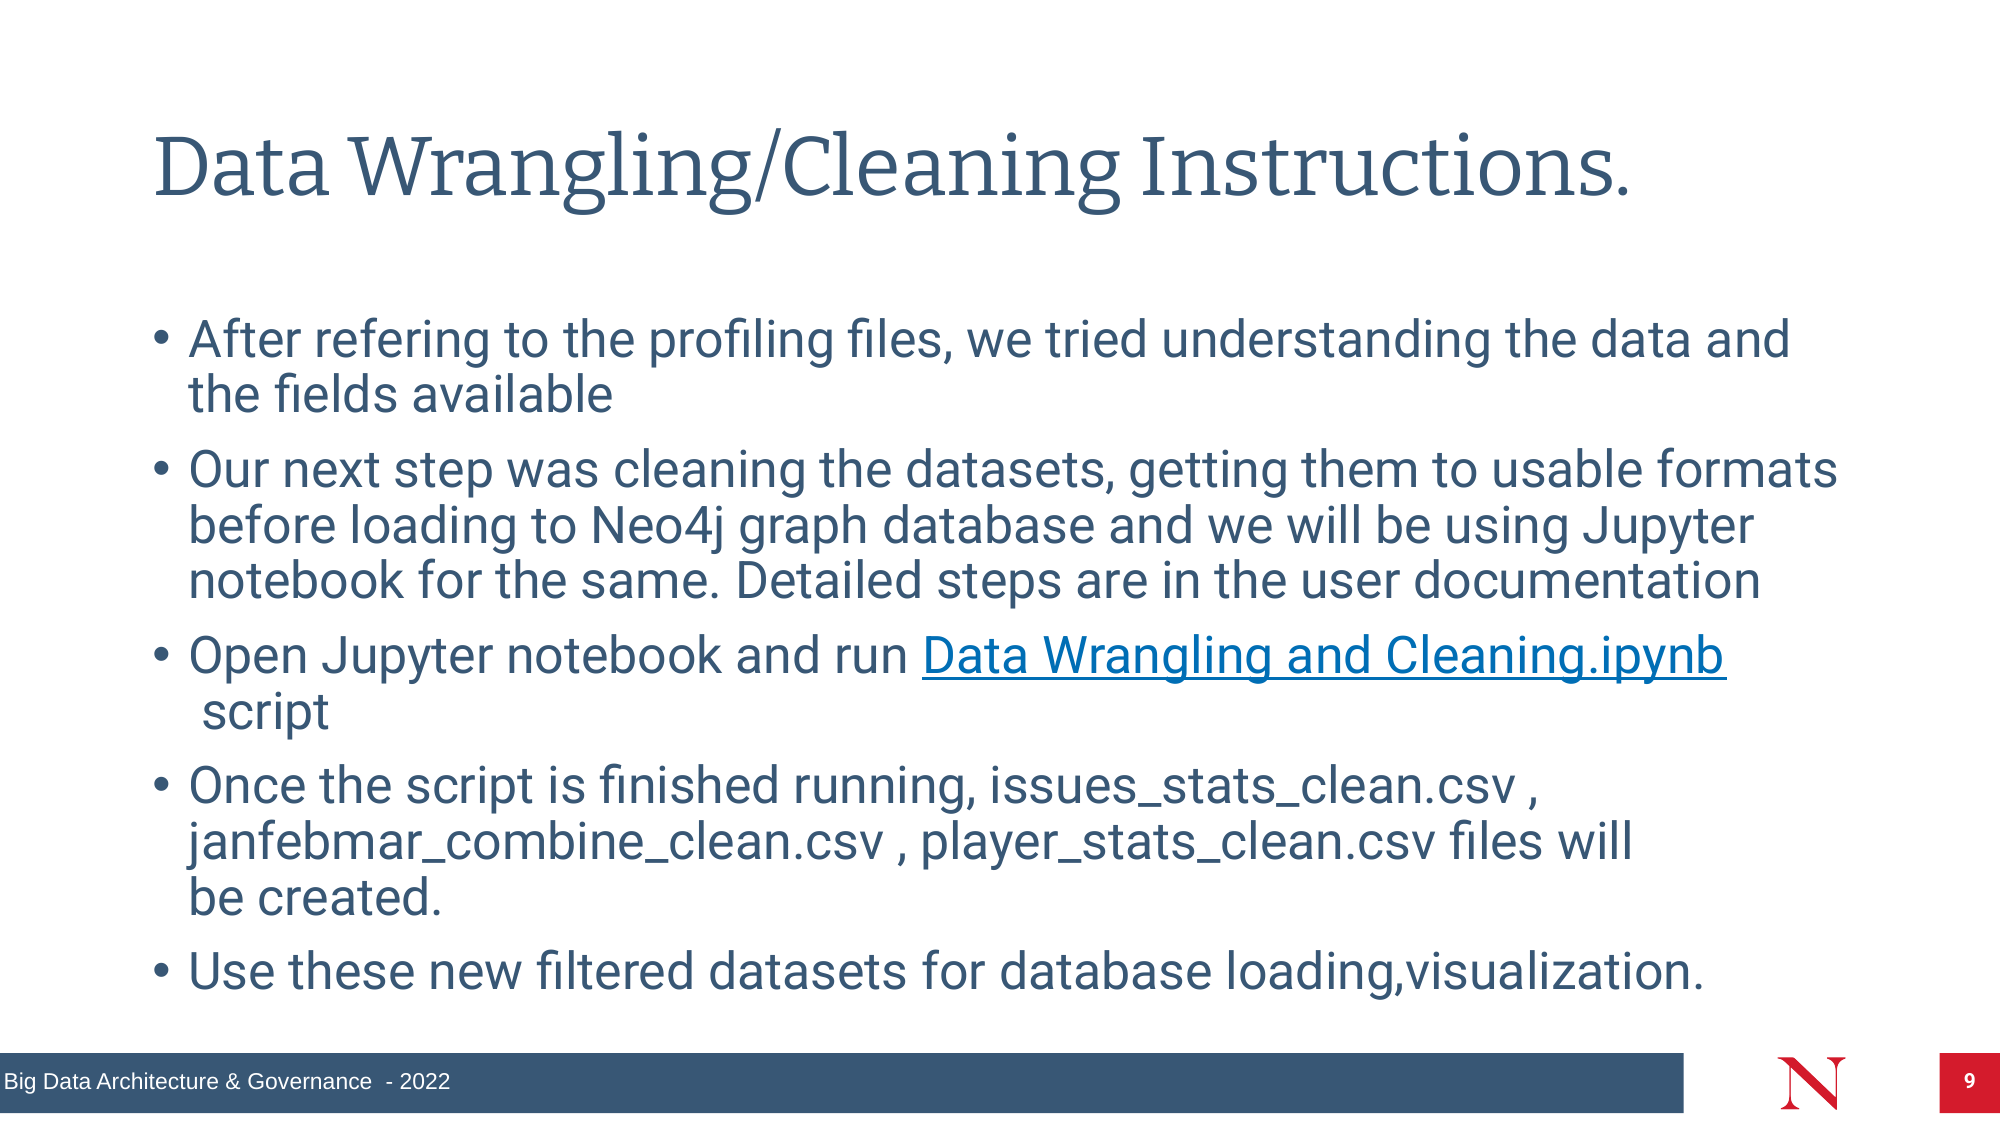

# Data Wrangling/Cleaning Instructions.
After refering to the profiling files, we tried understanding the data and the fields available
Our next step was cleaning the datasets, getting them to usable formats before loading to Neo4j graph database and we will be using Jupyter notebook for the same. Detailed steps are in the user documentation
Open Jupyter notebook and run Data Wrangling and Cleaning.ipynb script
Once the script is finished running, issues_stats_clean.csv , janfebmar_combine_clean.csv , player_stats_clean.csv files will be created.
Use these new filtered datasets for database loading,visualization.